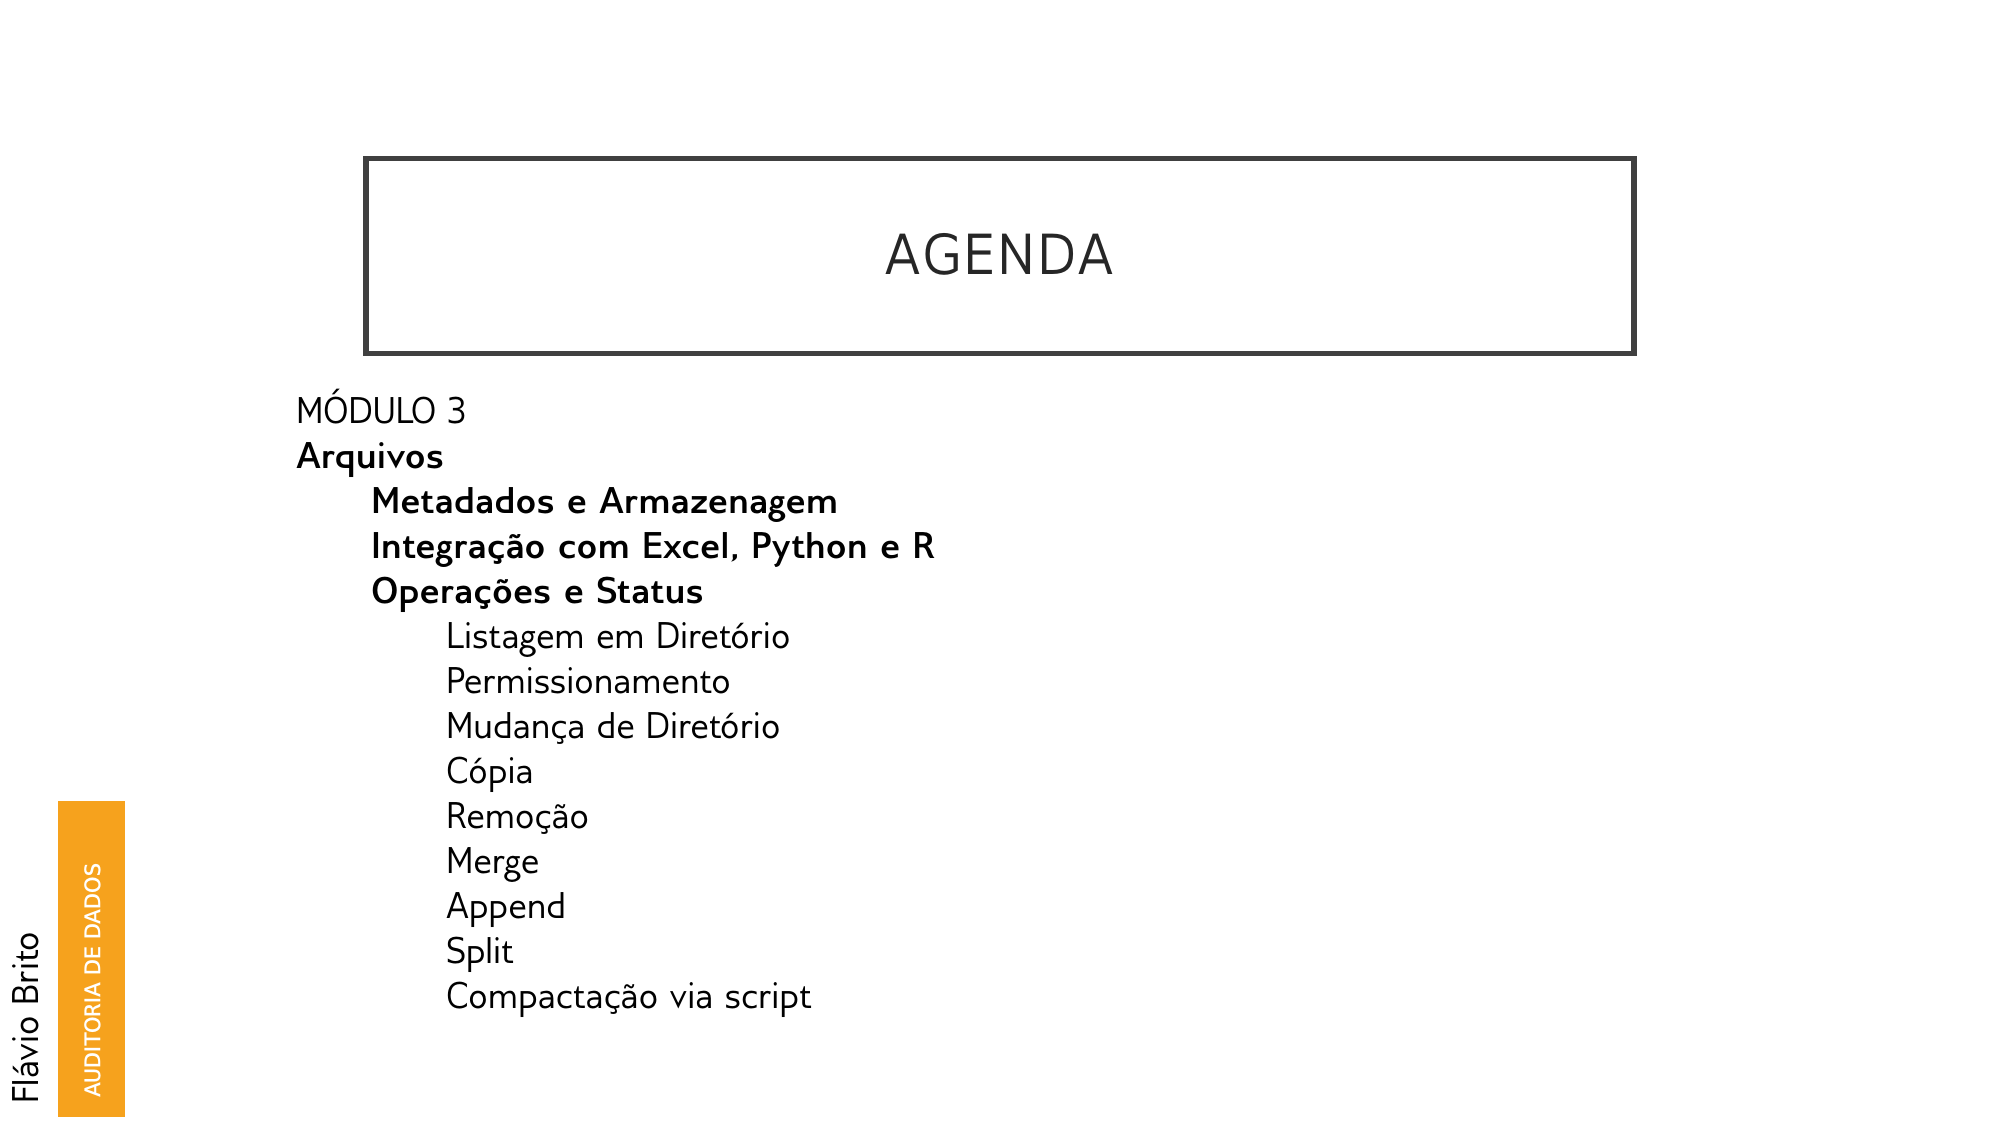

# AGENDA
MÓDULO 3
Arquivos
Metadados e Armazenagem
Integração com Excel, Python e R
Operações e Status
Listagem em Diretório
Permissionamento
Mudança de Diretório
Cópia
Remoção
Merge
Append
Split
Compactação via script